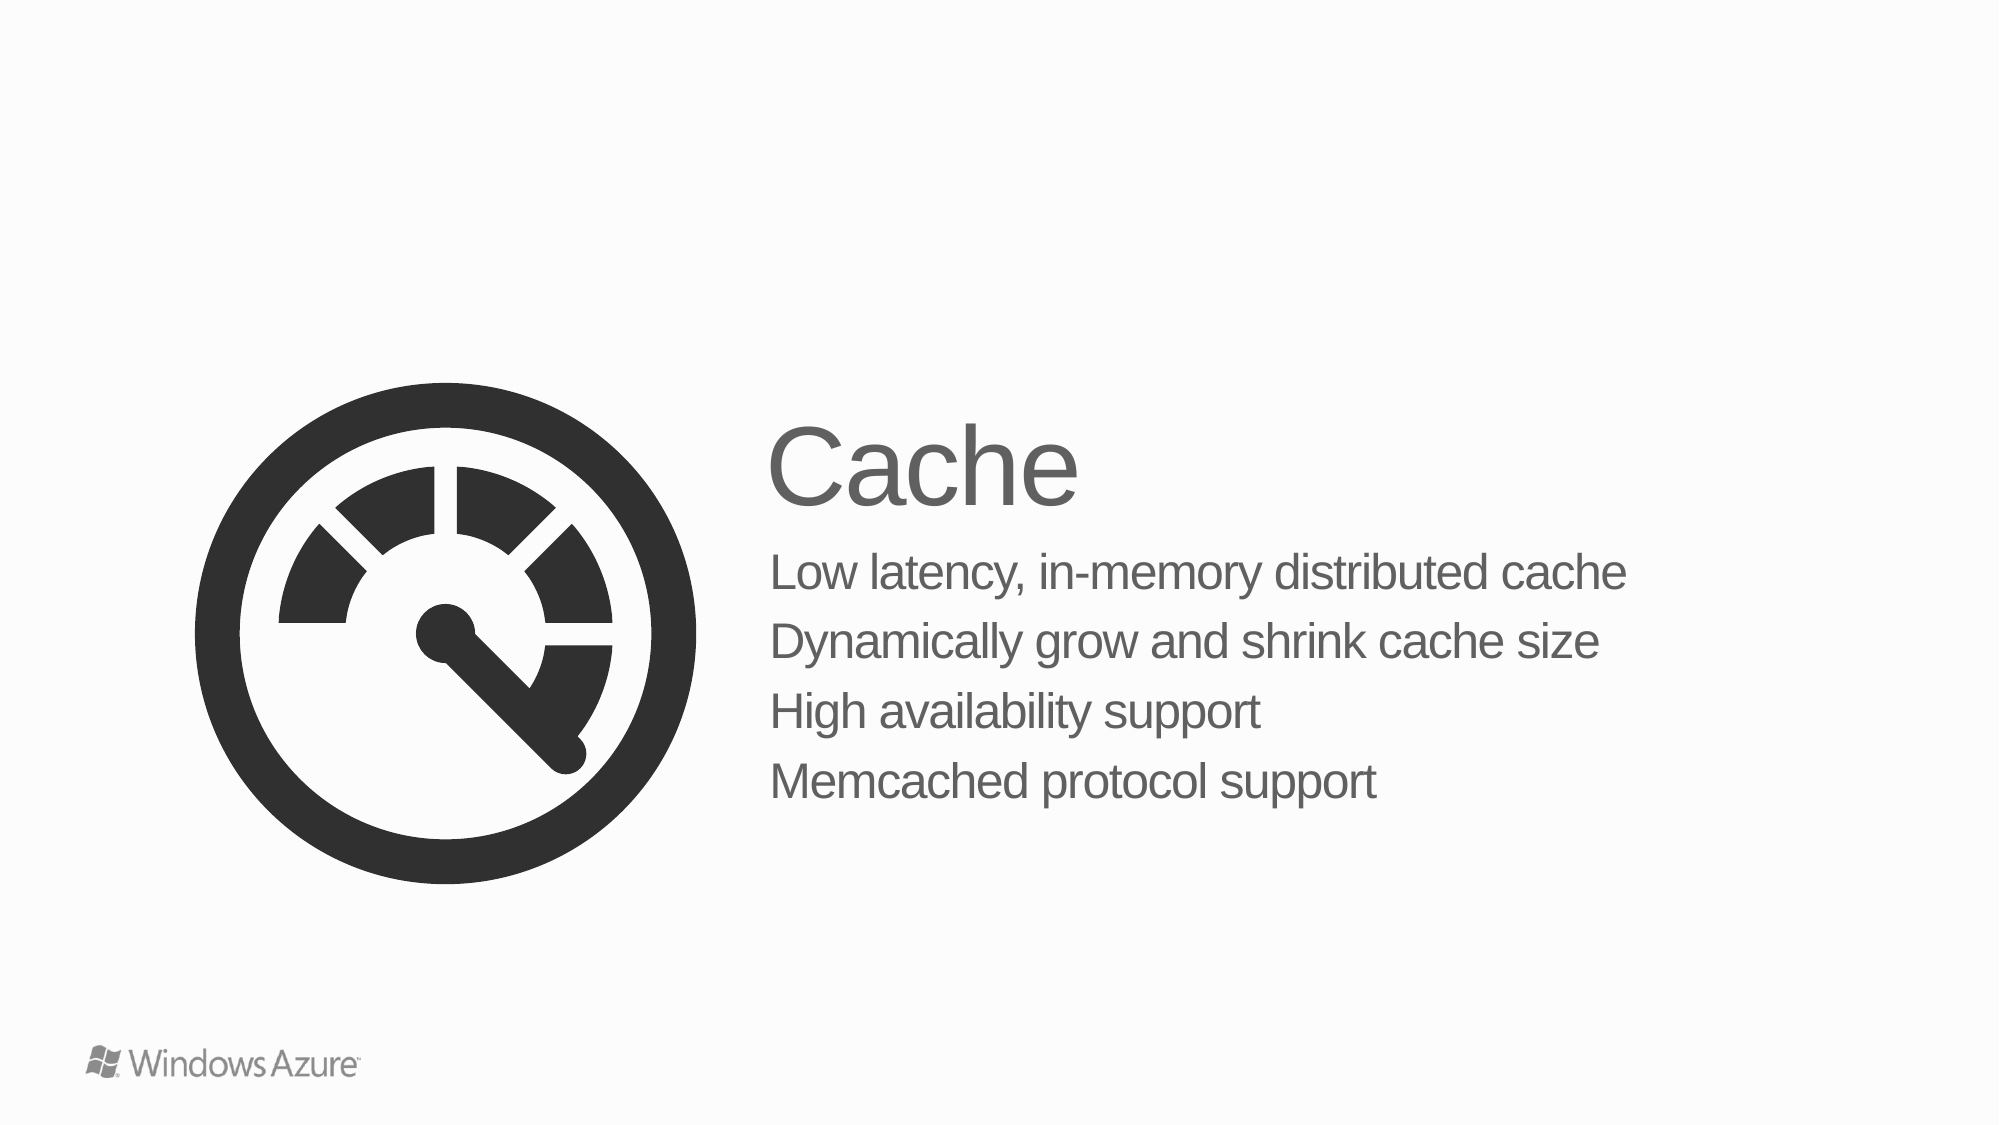

Cache
Low latency, in-memory distributed cache
Dynamically grow and shrink cache size
High availability support
Memcached protocol support